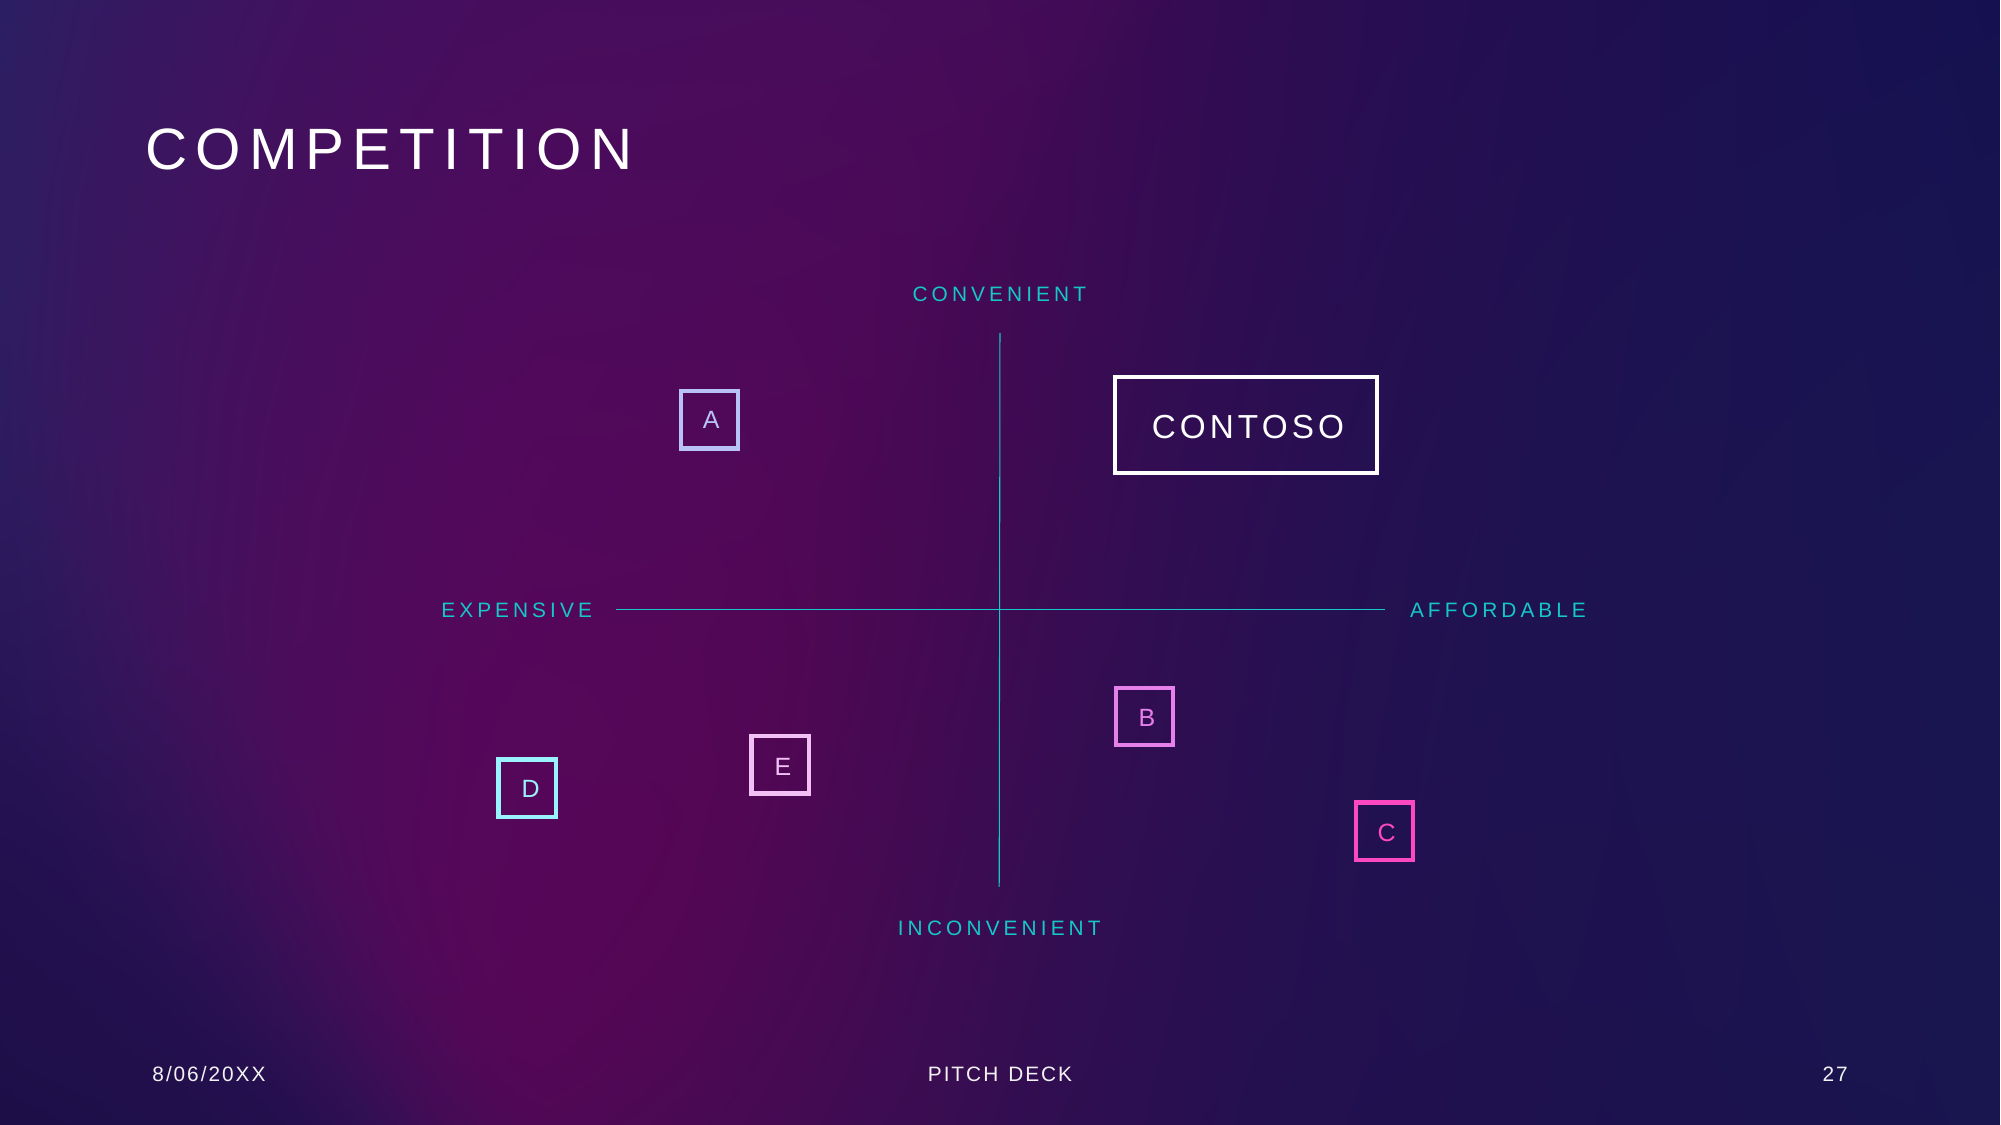

# competition
Convenient
Contoso

A

Expensive​
Affordable
B

E

D

C

Inconvenient​
8/06/20XX
PITCH DECK
27